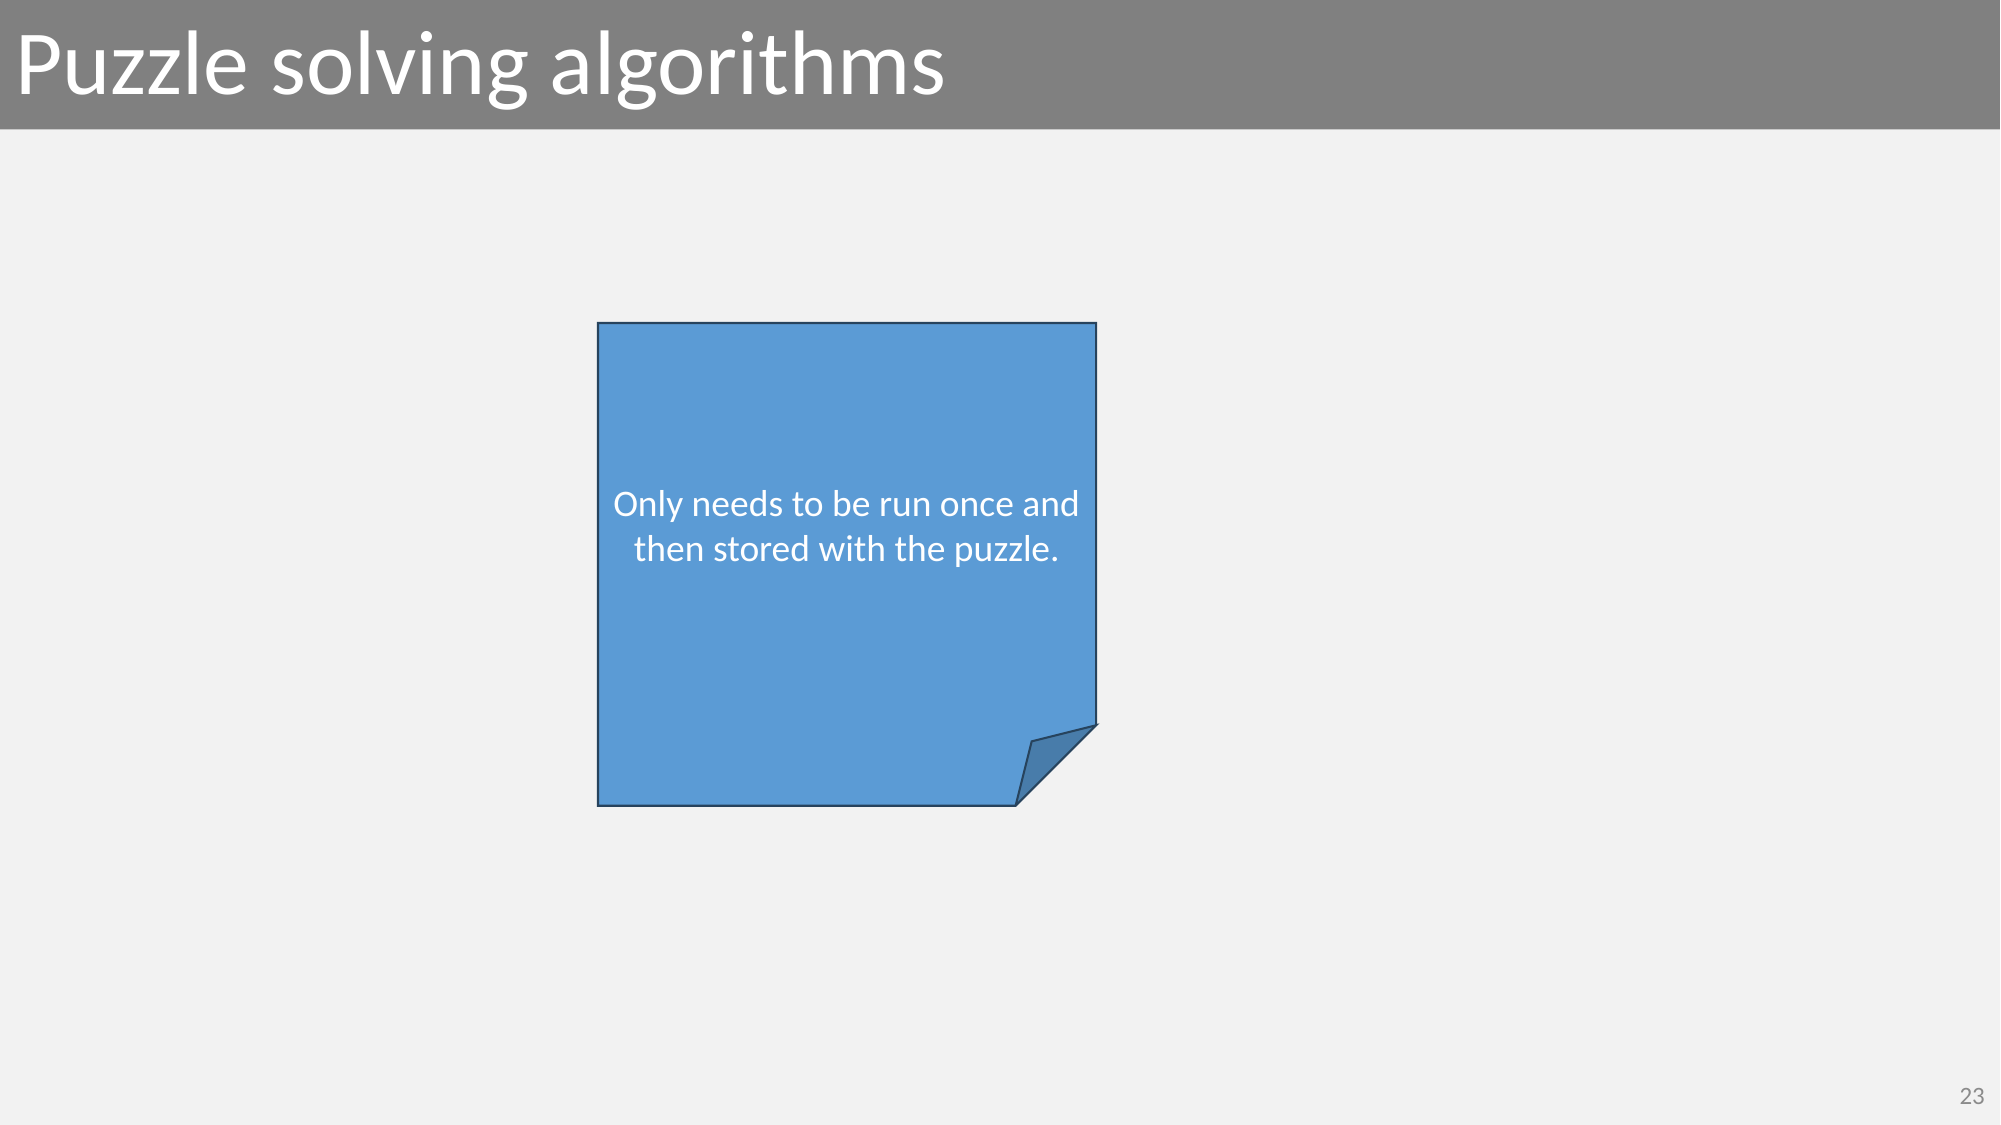

# Puzzle solving algorithms
Only needs to be run once and then stored with the puzzle.
23